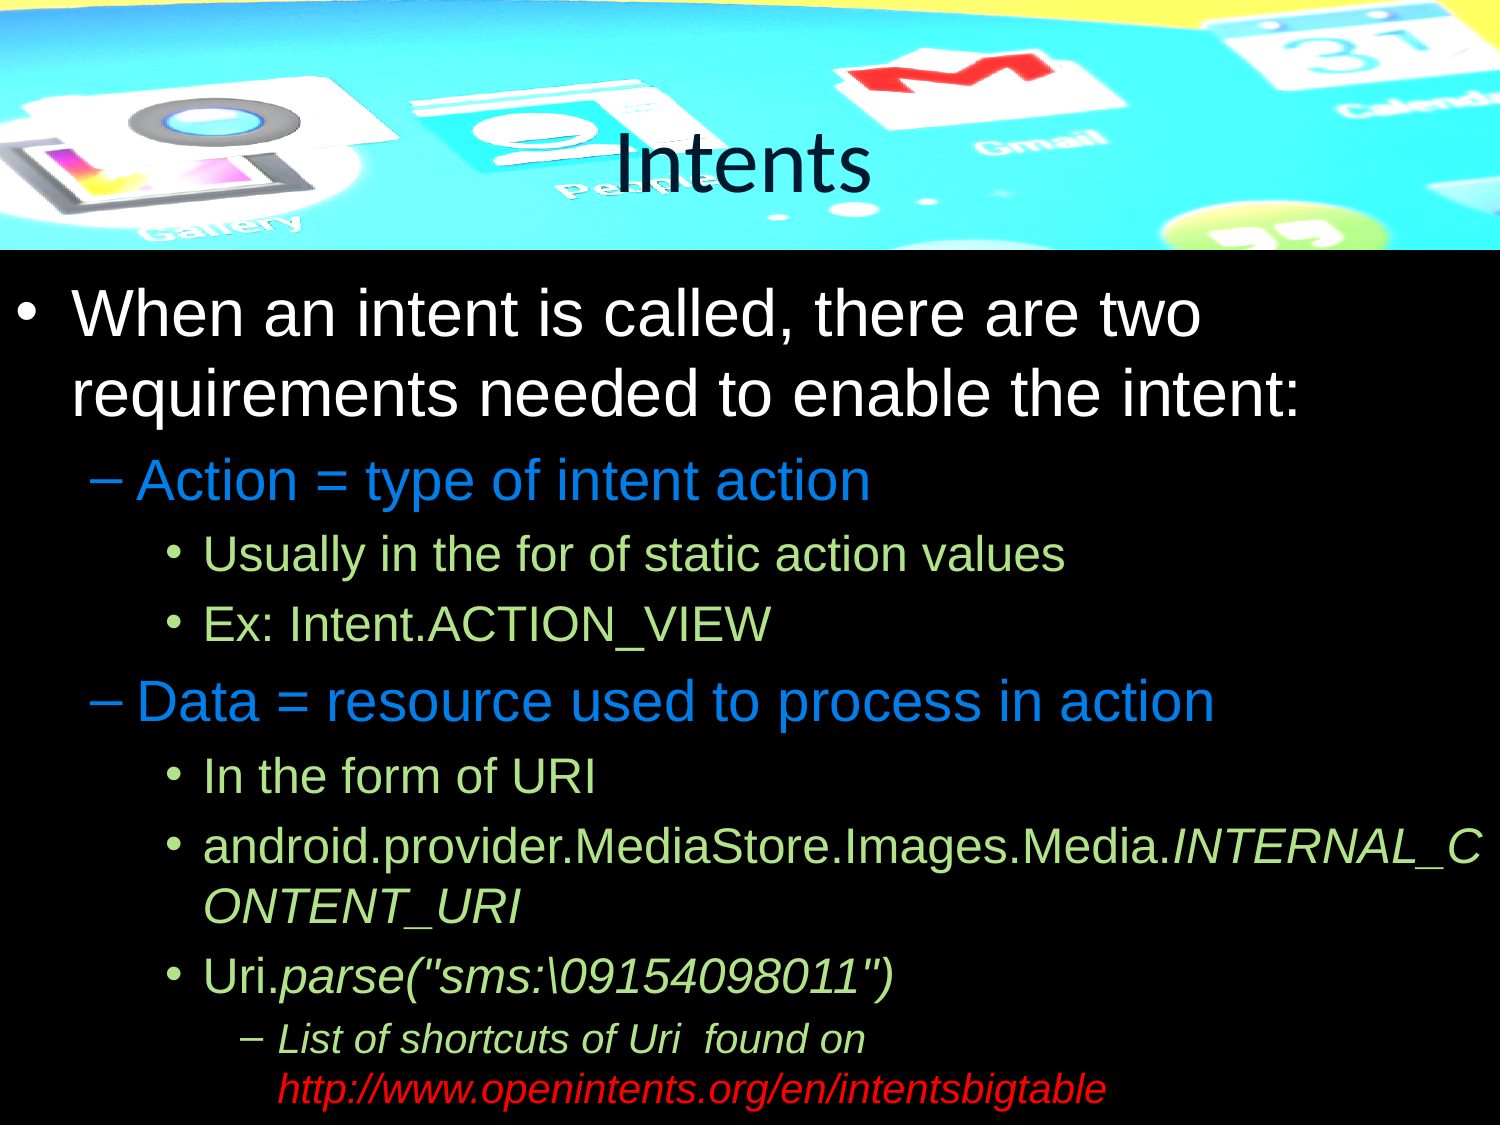

# Intents
When an intent is called, there are two requirements needed to enable the intent:
Action = type of intent action
Usually in the for of static action values
Ex: Intent.ACTION_VIEW
Data = resource used to process in action
In the form of URI
android.provider.MediaStore.Images.Media.INTERNAL_CONTENT_URI
Uri.parse("sms:\09154098011")
List of shortcuts of Uri  found on http://www.openintents.org/en/intentsbigtable